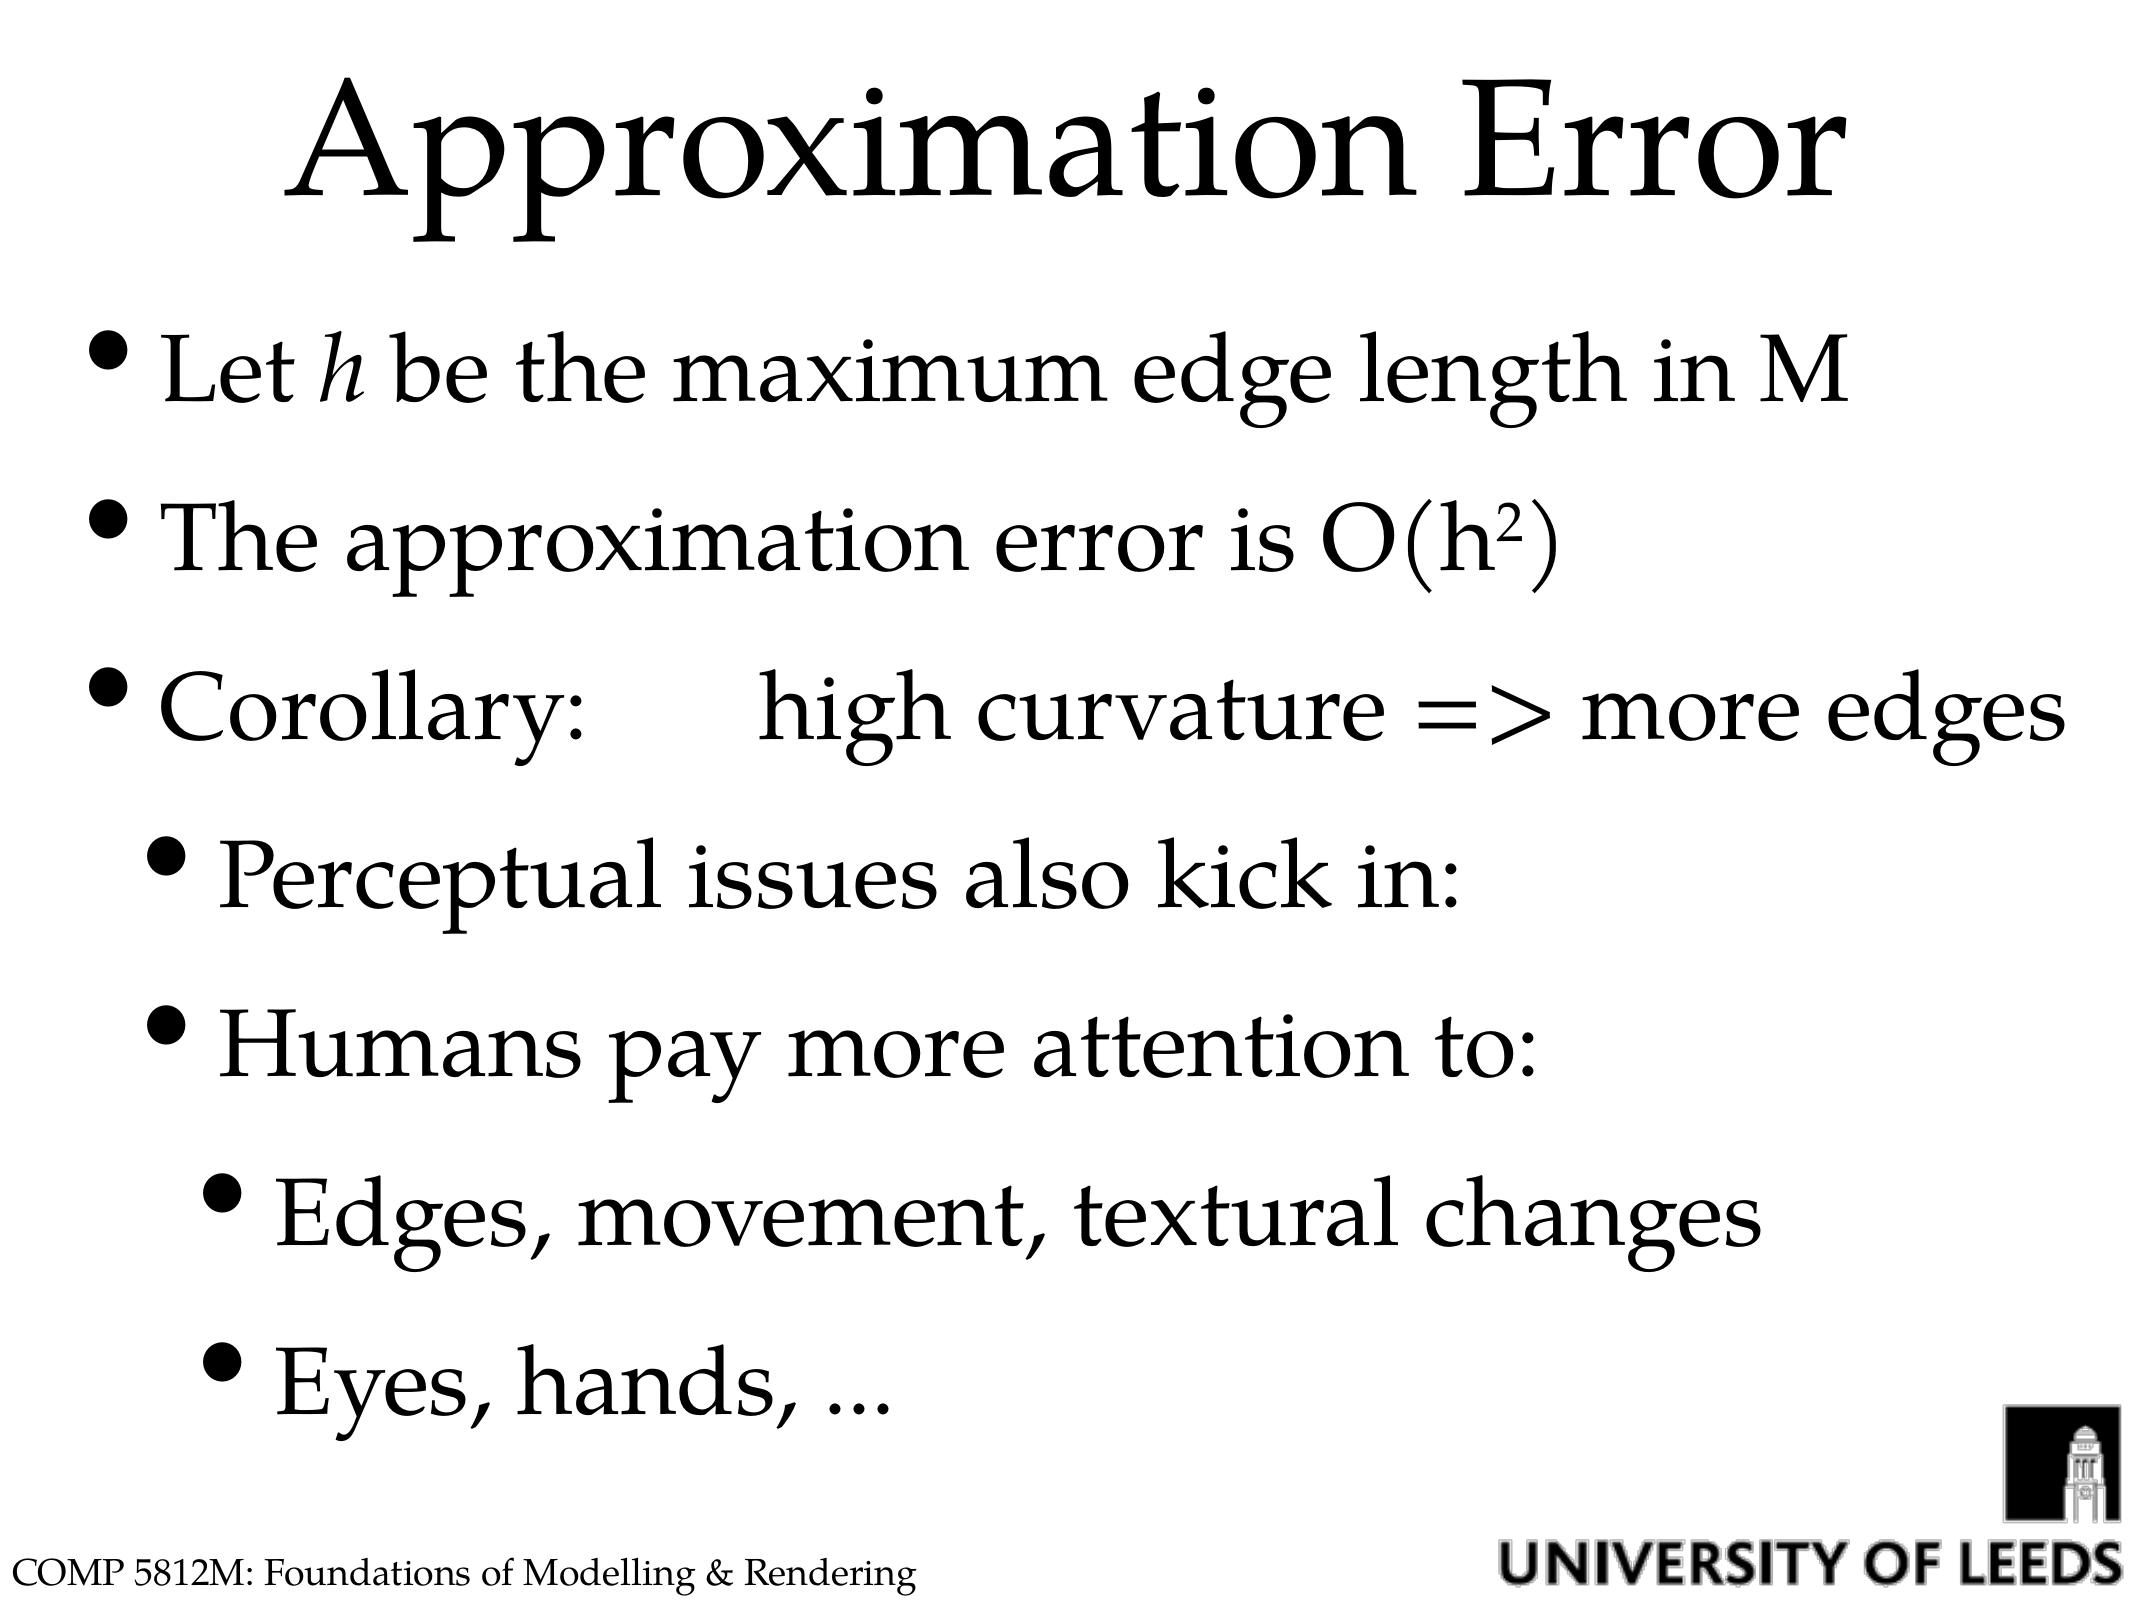

# Approximation Error
Let h be the maximum edge length in M
The approximation error is O(h2)
Corollary:		high curvature => more edges
Perceptual issues also kick in:
Humans pay more attention to:
Edges, movement, textural changes
Eyes, hands, ...